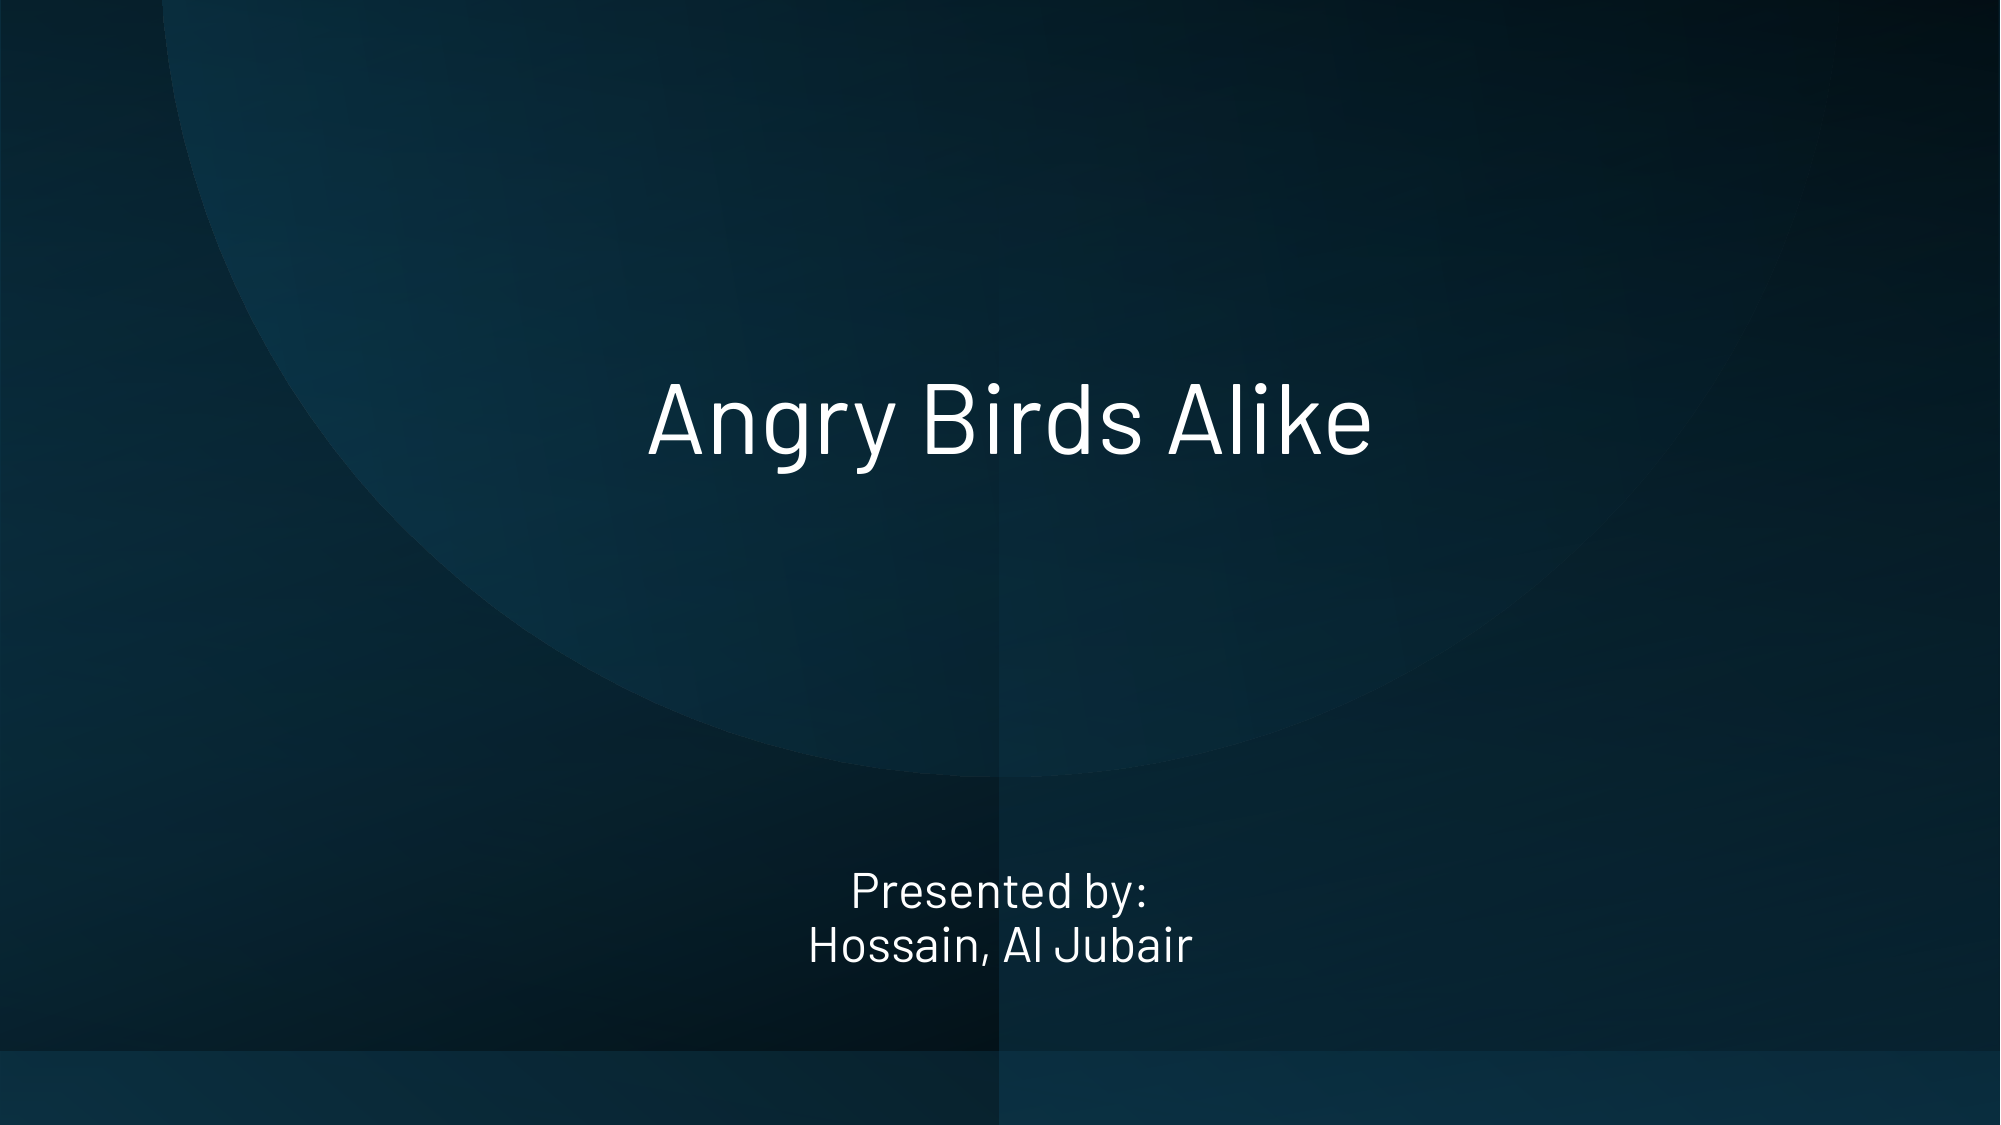

# Angry Birds Alike
Presented by:
Hossain, Al Jubair